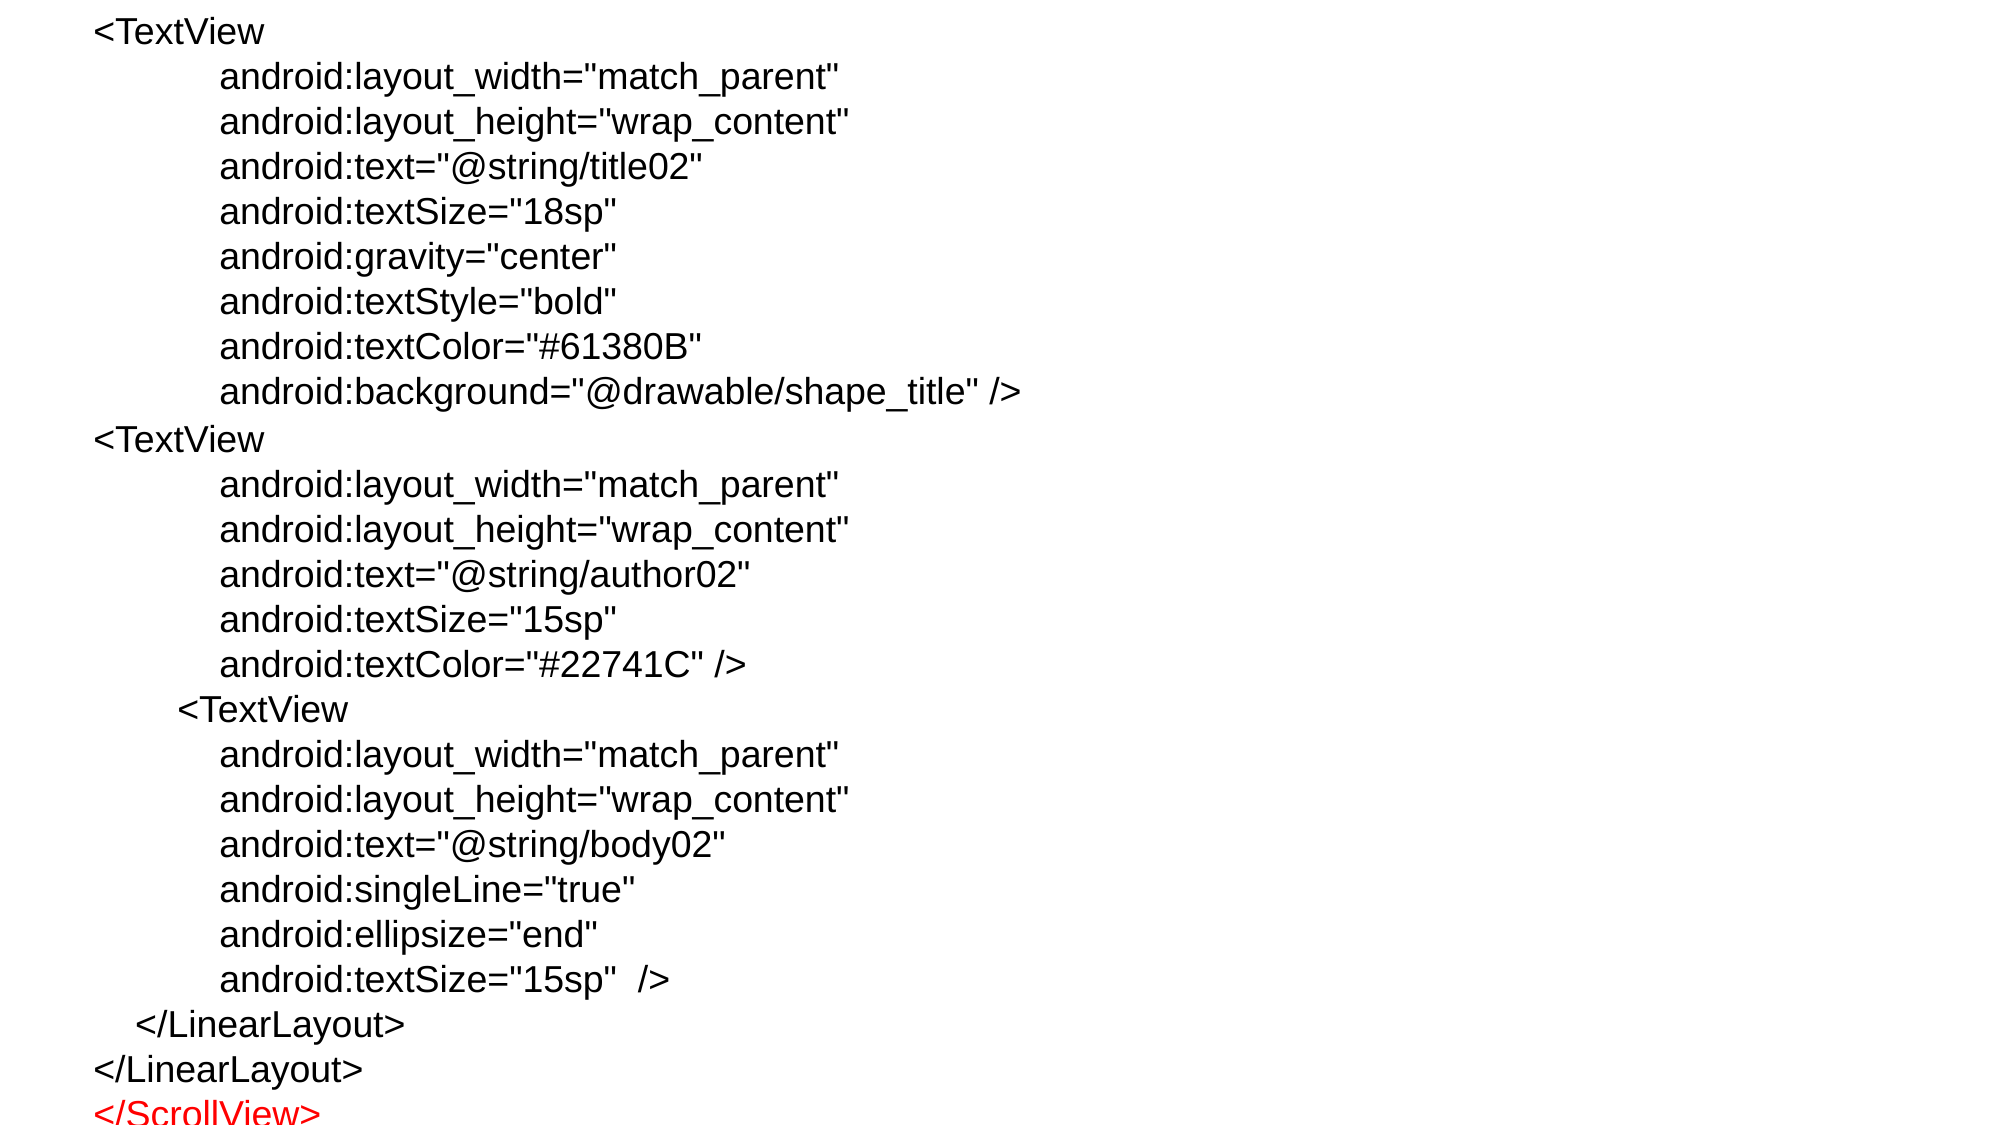

<TextView
            android:layout_width="match_parent"
            android:layout_height="wrap_content"
            android:text="@string/title02"
            android:textSize="18sp"
            android:gravity="center"
            android:textStyle="bold"
            android:textColor="#61380B"
            android:background="@drawable/shape_title" />
<TextView
            android:layout_width="match_parent"
            android:layout_height="wrap_content"
            android:text="@string/author02"
            android:textSize="15sp"
            android:textColor="#22741C" />
        <TextView
            android:layout_width="match_parent"
            android:layout_height="wrap_content"
            android:text="@string/body02"
            android:singleLine="true"
            android:ellipsize="end"
            android:textSize="15sp"  />
    </LinearLayout>
</LinearLayout>
</ScrollView>